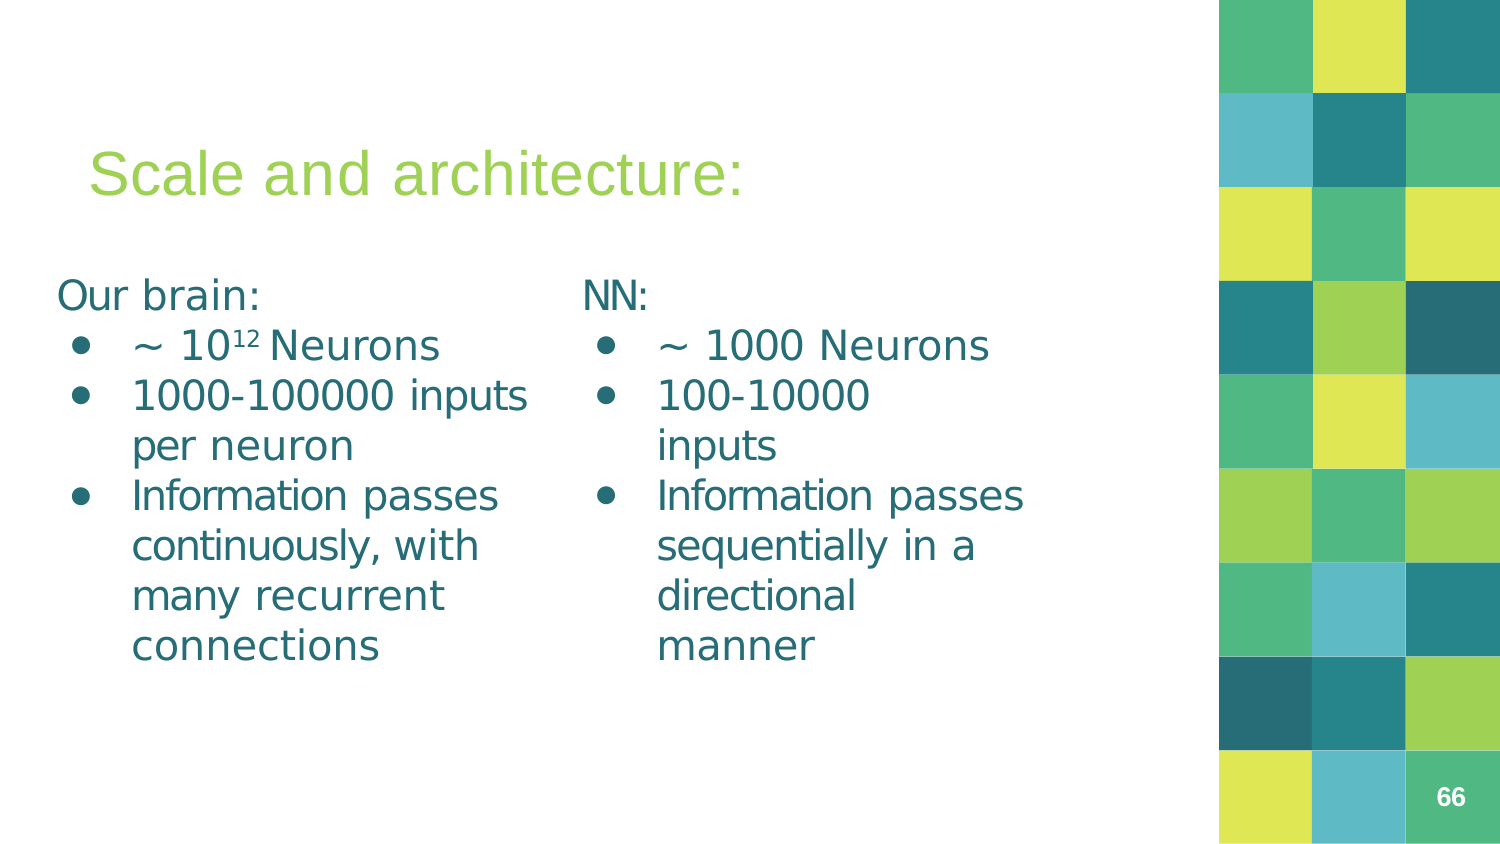

# Scale and architecture:
Our brain:
~ 1012 Neurons
1000-100000 inputs per neuron
Information passes continuously, with many recurrent connections
NN:
~ 1000 Neurons
100-10000 inputs
Information passes sequentially in a directional manner
66